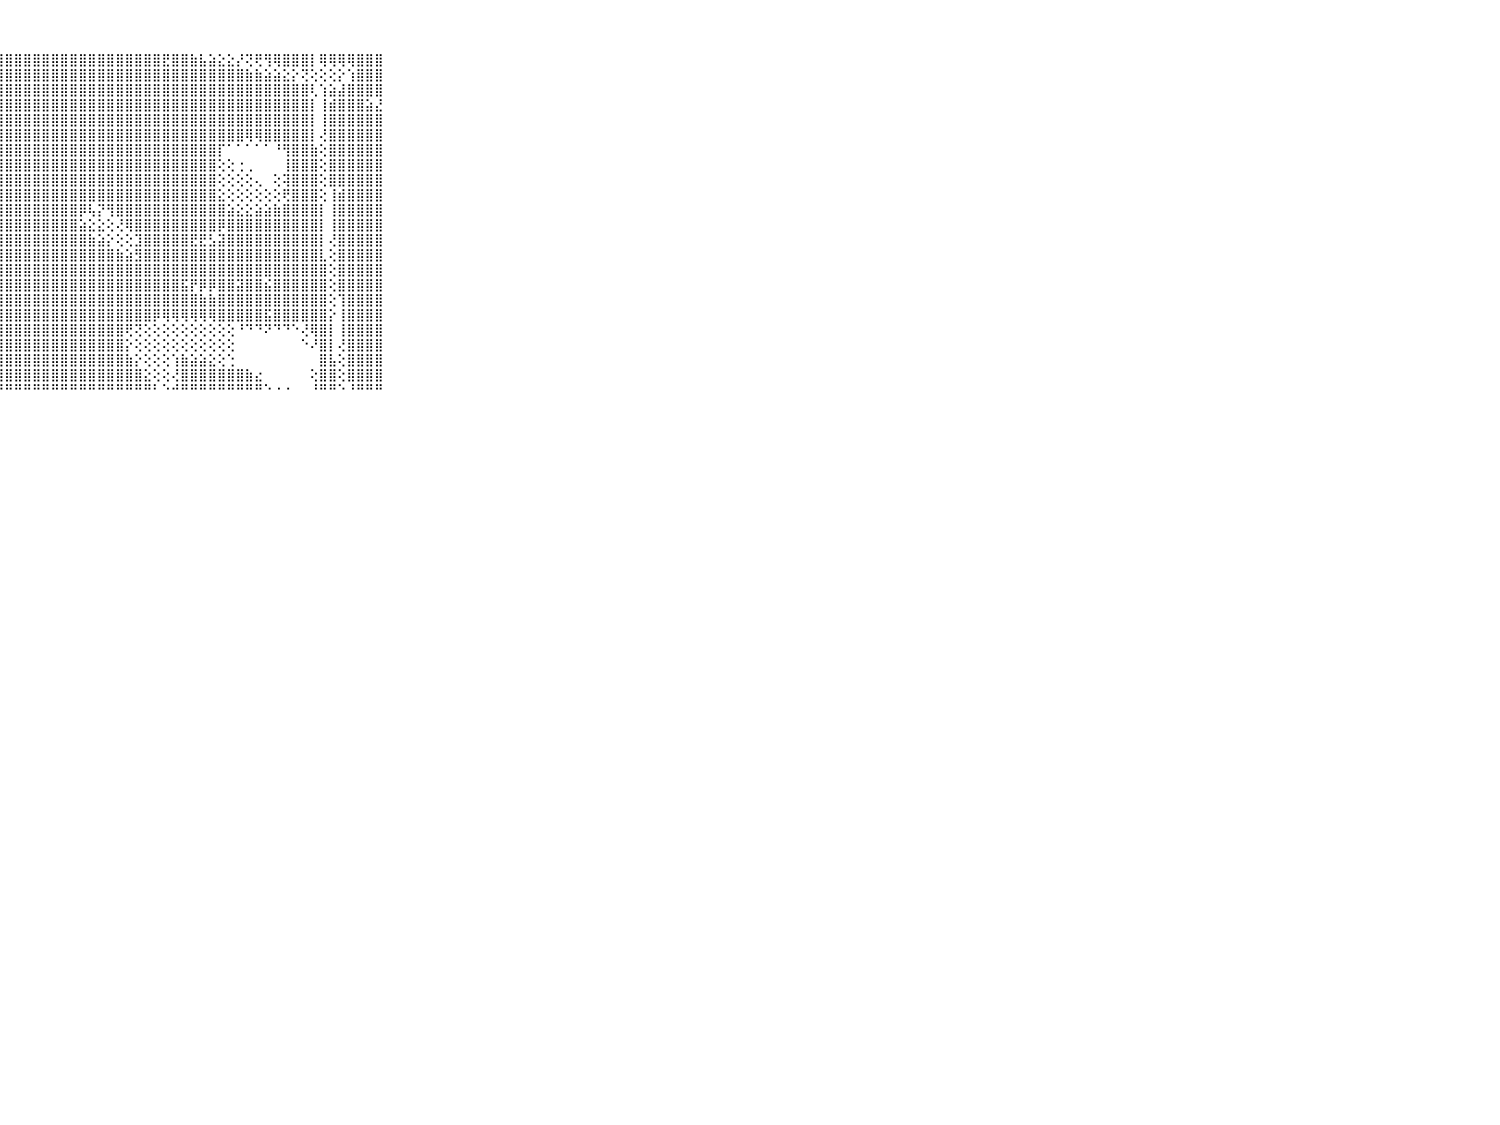

⠀⠀⠀⠀⠀⠀⠀⠀⠀⠀⠀⣿⣿⣿⣿⣿⣿⣿⣿⣿⣿⣿⣿⣿⣿⣿⣿⣿⣿⣿⣿⣿⣿⣿⣿⣿⣿⣿⣿⣿⣿⣿⣿⣿⣿⣟⣿⣿⣷⣧⣵⣕⣕⡜⢝⢟⢻⢿⣿⣿⣿⡇⢿⢿⢿⢿⣿⣿⣿⠀⠀⠀⠀⠀⠀⠀⠀⠀⠀⠀⠀
⠀⠀⠀⠀⠀⠀⠀⠀⠀⠀⠀⣿⣿⣿⣿⣿⣿⣿⣿⣿⣿⣿⣿⣿⣿⣿⣿⣿⣿⣿⣿⣿⣿⣿⣿⣿⣿⣿⣿⣿⣿⣿⣿⣿⣿⣿⣿⣿⣿⣿⣿⣿⣿⣿⣷⣷⣵⣵⣕⡕⢝⢕⢕⢕⡕⢱⣿⣿⣿⠀⠀⠀⠀⠀⠀⠀⠀⠀⠀⠀⠀
⠀⠀⠀⠀⠀⠀⠀⠀⠀⠀⠀⣿⣿⣿⣿⣿⣿⣿⣿⣿⣿⣿⣿⣿⣿⣿⣿⣿⣿⣿⣿⣿⣿⣿⣿⣿⣿⣿⣿⣿⣿⣿⣿⣿⣿⣿⣿⣿⣿⣿⣿⣿⣿⣿⣿⣿⣿⣿⣿⣿⣿⢇⢱⣵⣼⣿⣿⣿⣿⠀⠀⠀⠀⠀⠀⠀⠀⠀⠀⠀⠀
⠀⠀⠀⠀⠀⠀⠀⠀⠀⠀⠀⣿⣿⣿⣿⣿⣿⣿⣿⣿⣿⣿⣿⣿⣿⣿⣿⣿⣿⣿⣿⣿⣿⣿⣿⣿⣿⣿⣿⣿⣿⣿⣿⣿⣿⣿⣿⣿⣿⣿⣿⣿⣿⣿⣿⣿⣿⣿⣿⣿⣿⡇⢸⣾⣿⣿⣿⣵⣜⠀⠀⠀⠀⠀⠀⠀⠀⠀⠀⠀⠀
⠀⠀⠀⠀⠀⠀⠀⠀⠀⠀⠀⣿⣿⣿⣿⣿⣿⣿⣿⣿⣿⣿⣿⣿⣿⣿⣿⣿⣿⣿⣿⣿⣿⣿⣿⣿⣿⣿⣿⣿⣿⣿⣿⣿⣿⣿⣿⣿⣿⣿⣿⣿⣿⣿⣿⣿⣿⣿⣿⣿⣿⡇⢸⣿⣿⣿⣿⣿⣿⠀⠀⠀⠀⠀⠀⠀⠀⠀⠀⠀⠀
⠀⠀⠀⠀⠀⠀⠀⠀⠀⠀⠀⣿⣿⣿⣿⣿⣿⣿⣿⣿⣿⣿⣿⣿⣿⣿⣿⣿⣿⣿⣿⣿⣿⣿⣿⣿⣿⣿⣿⣿⣿⣿⣿⣿⣿⣿⣿⣿⣿⣿⣿⣿⣿⣿⢿⢿⣿⣿⣿⣿⣿⡇⢜⣿⣿⣿⣿⣿⣿⠀⠀⠀⠀⠀⠀⠀⠀⠀⠀⠀⠀
⠀⠀⠀⠀⠀⠀⠀⠀⠀⠀⠀⣿⣿⣿⣿⣿⣿⣿⣿⣿⣿⣿⣿⣿⣿⣿⣿⣿⣿⣿⣿⣿⣿⣿⣿⣿⣿⣿⣿⣿⣿⣿⣿⣿⣿⣿⣿⣿⣿⣿⣿⡏⠁⠁⠁⠁⠁⠘⢻⣿⣿⣷⢕⣿⣿⣿⣿⣿⣿⠀⠀⠀⠀⠀⠀⠀⠀⠀⠀⠀⠀
⠀⠀⠀⠀⠀⠀⠀⠀⠀⠀⠀⣿⣿⣿⣿⣿⣿⣿⣿⣿⣿⣿⣿⣿⣿⣿⣿⣿⣿⣿⣿⣿⣿⣿⣿⣿⣿⣿⣿⣿⣿⣿⣿⣿⣿⣿⣿⣿⣿⣿⣿⢕⢕⢐⢀⠀⠀⠀⢸⣿⣿⣿⢕⣿⣿⣿⣿⣿⣿⠀⠀⠀⠀⠀⠀⠀⠀⠀⠀⠀⠀
⠀⠀⠀⠀⠀⠀⠀⠀⠀⠀⠀⣿⣿⣿⣿⣿⣿⣿⣿⣿⣿⣿⣿⣿⣿⣿⣿⣿⣿⣿⣿⣿⣿⣿⣿⣿⣿⣿⣿⣿⣿⣿⣿⣿⣿⣿⣿⣿⣿⣿⣿⢕⢕⢕⢕⢄⠀⢕⢽⣿⣿⣿⢕⣿⣿⣿⣿⣿⣿⠀⠀⠀⠀⠀⠀⠀⠀⠀⠀⠀⠀
⠀⠀⠀⠀⠀⠀⠀⠀⠀⠀⠀⣿⣿⣿⣿⣿⣿⣿⣿⣿⣿⣿⣿⣿⣿⣿⣿⣿⣿⣿⣿⣿⣿⣿⣿⣿⣿⣿⣿⣿⣿⣿⣿⣿⣿⣿⣿⣿⣿⣿⣿⣕⢕⢕⢕⢕⢕⢕⢟⣿⣿⣿⢕⢸⣾⣿⣿⣿⣿⠀⠀⠀⠀⠀⠀⠀⠀⠀⠀⠀⠀
⠀⠀⠀⠀⠀⠀⠀⠀⠀⠀⠀⣿⣿⣿⣿⣿⣿⣿⣿⣿⣿⣿⣿⣿⣿⣿⣿⣿⣿⣿⣿⣿⣿⣿⣿⣿⡿⢧⡝⢻⣿⣿⣿⣿⣿⣿⣿⣿⣿⣿⣿⣿⣵⣕⣕⣵⣵⣷⣿⣿⣿⣿⡇⢸⣿⣿⣿⣿⣿⠀⠀⠀⠀⠀⠀⠀⠀⠀⠀⠀⠀
⠀⠀⠀⠀⠀⠀⠀⠀⠀⠀⠀⣿⣿⣿⣿⣿⣿⣿⣿⣿⣿⣿⣿⣿⣿⣿⣿⣿⣿⣿⣿⣿⣿⣿⣿⣿⣵⣕⣕⢕⢜⢿⣿⣿⣿⣿⣿⣿⣿⣿⣿⡿⣿⣿⣿⣿⣿⣿⣿⣿⣿⣿⡇⢸⣿⣿⣿⣿⣿⠀⠀⠀⠀⠀⠀⠀⠀⠀⠀⠀⠀
⠀⠀⠀⠀⠀⠀⠀⠀⠀⠀⠀⣿⣿⣿⣿⣿⣿⣿⣿⣿⣿⣿⣿⣿⣿⣿⣿⣿⣿⣿⣿⣿⣿⣿⣿⣿⣿⣷⣵⡕⢕⢕⣹⣿⣿⣿⣿⣿⣟⣟⣣⣽⣿⣿⣿⣿⣿⣿⣿⣿⣿⣿⡇⢜⣿⣿⣿⣿⣿⠀⠀⠀⠀⠀⠀⠀⠀⠀⠀⠀⠀
⠀⠀⠀⠀⠀⠀⠀⠀⠀⠀⠀⣿⣿⣿⣿⣿⣿⣿⣿⣿⣿⣿⣿⣿⣿⣿⣿⣿⣿⣿⣿⣿⣿⣿⣿⣿⣿⣿⣿⣿⣷⣵⣻⣿⣿⣿⣿⣿⣿⣿⣿⣿⣿⣿⣿⣿⣿⣿⣿⣿⣿⣿⣇⢕⣿⣿⣿⣿⣿⠀⠀⠀⠀⠀⠀⠀⠀⠀⠀⠀⠀
⠀⠀⠀⠀⠀⠀⠀⠀⠀⠀⠀⣿⣿⣿⣿⣿⣿⣿⣿⣿⣿⣿⣿⣿⣿⣿⣿⣿⣿⣿⣿⣿⣿⣿⣿⣿⣿⣿⣿⣿⣿⣿⣿⣿⣿⣿⣿⣿⣿⣿⣿⣿⣿⣿⣿⣿⣿⣿⣿⣿⣿⣿⣿⢕⣿⣿⣿⣿⣿⠀⠀⠀⠀⠀⠀⠀⠀⠀⠀⠀⠀
⠀⠀⠀⠀⠀⠀⠀⠀⠀⠀⠀⣿⣿⣿⣿⣿⣿⣿⣿⣿⣿⣿⣿⣿⣿⣿⣿⣿⣿⣿⣿⣿⣿⣿⣿⣿⣿⣿⣿⣿⣿⣿⣿⣿⣿⣿⣿⣯⡟⡿⡿⣿⣿⣽⣿⣿⣮⣿⣿⣿⣿⣿⣿⢕⣿⣿⣿⣿⣿⠀⠀⠀⠀⠀⠀⠀⠀⠀⠀⠀⠀
⠀⠀⠀⠀⠀⠀⠀⠀⠀⠀⠀⣿⣿⣿⣿⣿⣿⣿⣿⣿⣿⣿⣿⣿⣿⣿⣿⣿⣿⣿⣿⣿⣿⣿⣿⣿⣿⣿⣿⣿⣿⣿⣿⣿⣿⣿⣿⣿⣿⣷⣷⣿⣿⣿⣿⣿⣿⣿⣿⣿⣿⣿⣿⢕⢹⣿⣿⣿⣿⠀⠀⠀⠀⠀⠀⠀⠀⠀⠀⠀⠀
⠀⠀⠀⠀⠀⠀⠀⠀⠀⠀⠀⣿⣿⣿⣿⣿⣿⣿⣿⣿⣿⣿⣿⣿⣿⣿⣿⣿⣿⣿⣿⣿⣿⣿⣿⣿⣿⣿⣿⣿⣿⣿⣿⣿⡿⢿⢿⢿⢿⢿⢿⣿⣿⣿⣿⣿⣯⣿⣿⣿⣿⣿⣿⡕⢸⣿⣿⣿⣿⠀⠀⠀⠀⠀⠀⠀⠀⠀⠀⠀⠀
⠀⠀⠀⠀⠀⠀⠀⠀⠀⠀⠀⣿⣿⣿⣿⣿⣿⣿⣿⣿⣿⣿⣿⣿⣿⣿⣿⣿⣿⣿⣿⣿⣿⣿⣿⣿⣿⣿⣿⣿⣿⢟⢝⢕⢕⢕⢕⢕⢕⢕⢕⢕⢕⠘⠙⠙⠝⠙⠙⠑⢜⢿⣿⡇⢸⣿⣿⣿⣿⠀⠀⠀⠀⠀⠀⠀⠀⠀⠀⠀⠀
⠀⠀⠀⠀⠀⠀⠀⠀⠀⠀⠀⣿⣿⣿⣿⣿⣿⣿⣿⣿⣿⣿⣿⣿⣿⣿⣿⣿⣿⣿⣿⣿⣿⣿⣿⣿⣿⣿⣿⣿⣿⡕⢕⢕⢕⢕⢕⢕⢕⢕⢕⢕⢕⠀⠀⠀⠀⠀⠀⠀⠑⠜⣿⡇⢜⣿⣿⣿⣿⠀⠀⠀⠀⠀⠀⠀⠀⠀⠀⠀⠀
⠀⠀⠀⠀⠀⠀⠀⠀⠀⠀⠀⣿⣿⣿⣿⣿⣿⣿⣿⣿⣿⣿⣿⣿⣿⣿⣿⣿⣿⣿⣿⣿⣿⣿⣿⣿⣿⣿⣿⣿⣿⣷⡕⢕⢕⢕⢱⣷⣵⣵⣕⢕⢑⠀⠀⠀⠀⠀⠀⠀⠀⠀⣿⣧⢕⣿⣿⣿⣿⠀⠀⠀⠀⠀⠀⠀⠀⠀⠀⠀⠀
⠀⠀⠀⠀⠀⠀⠀⠀⠀⠀⠀⣿⣿⣿⣿⣿⣿⣿⣿⣿⣿⣿⣿⣿⣿⣿⣿⣿⣿⣿⣿⣿⣿⣿⣿⣿⣿⣿⣿⣿⣿⣿⣿⣕⢕⢕⢜⣿⣿⣿⣿⣿⣿⣿⣷⣔⠀⠀⠀⠀⠀⢕⣿⣿⢕⣿⣿⣿⣿⠀⠀⠀⠀⠀⠀⠀⠀⠀⠀⠀⠀
⠀⠀⠀⠀⠀⠀⠀⠀⠀⠀⠀⠛⠛⠛⠛⠛⠛⠛⠛⠛⠛⠛⠛⠛⠛⠛⠛⠛⠛⠛⠛⠛⠛⠛⠛⠛⠛⠛⠛⠛⠛⠛⠛⠛⠃⠑⠚⠛⠛⠛⠛⠛⠛⠛⠛⠛⠑⠐⠐⠀⠀⠘⠛⠛⠑⠘⠛⠛⠛⠀⠀⠀⠀⠀⠀⠀⠀⠀⠀⠀⠀